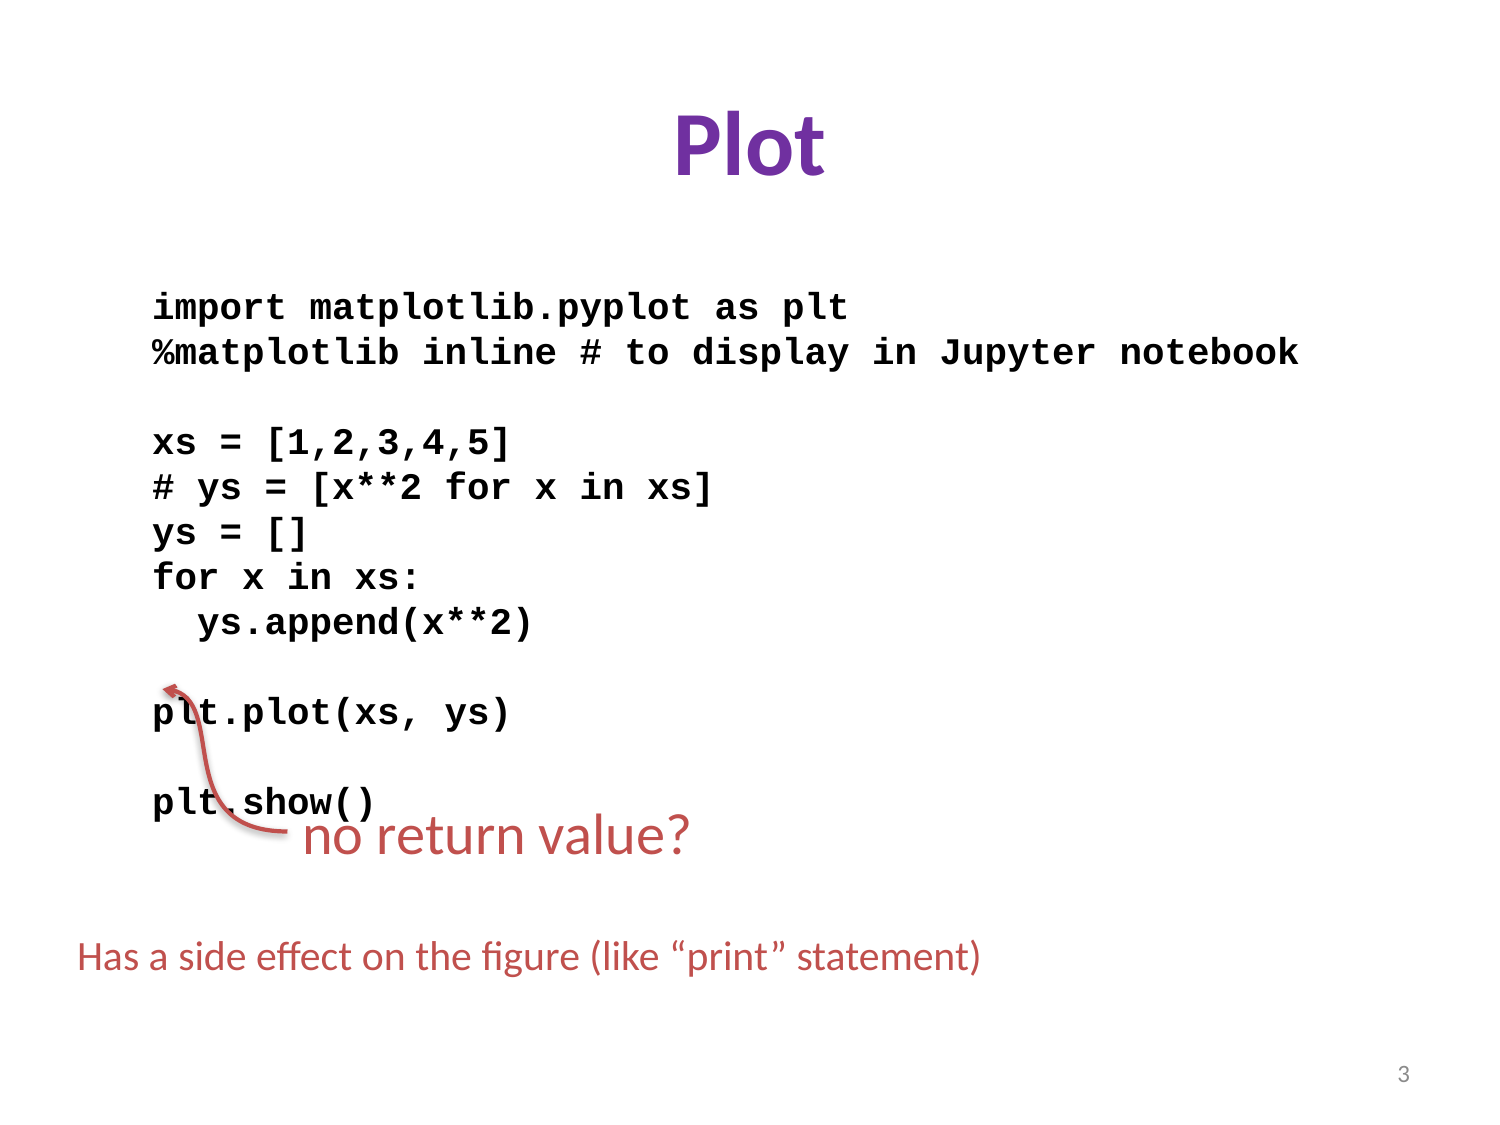

# Plot
import matplotlib.pyplot as plt
%matplotlib inline # to display in Jupyter notebook

xs = [1,2,3,4,5]
# ys = [x**2 for x in xs]
ys = []
for x in xs:
  ys.append(x**2)

plt.plot(xs, ys)

plt.show()

no return value?
Has a side effect on the figure (like “print” statement)
3